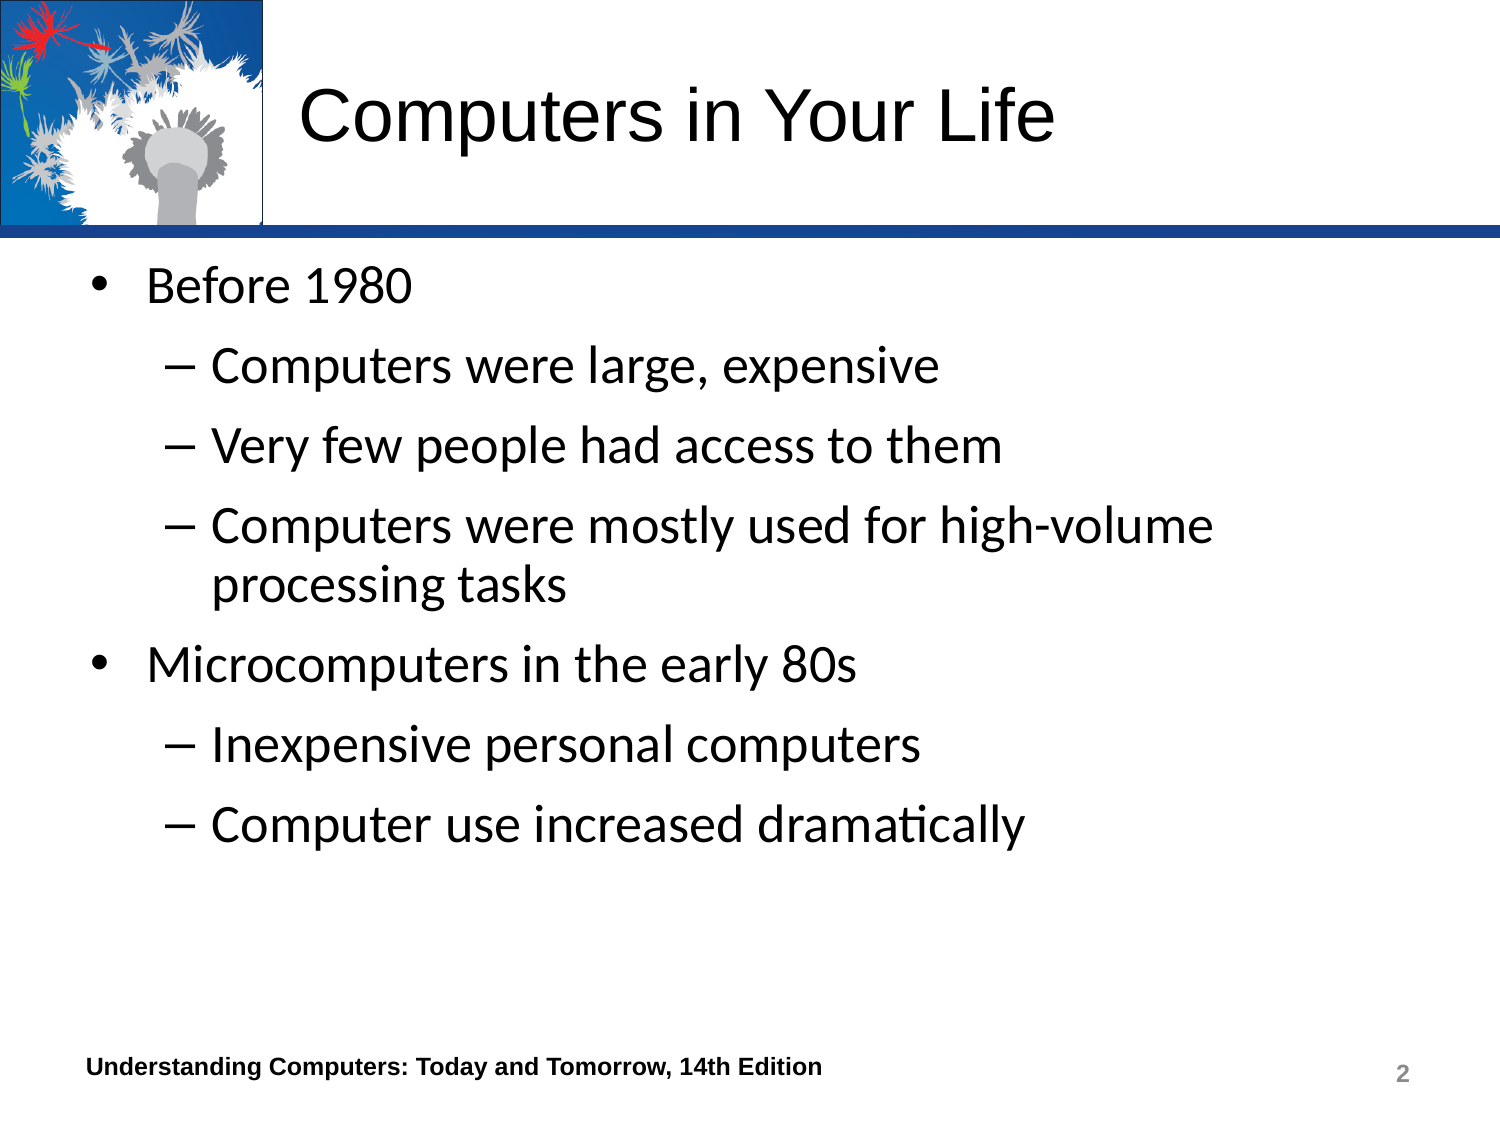

# Computers in Your Life
Before 1980
Computers were large, expensive
Very few people had access to them
Computers were mostly used for high-volume processing tasks
Microcomputers in the early 80s
Inexpensive personal computers
Computer use increased dramatically

Understanding Computers: Today and Tomorrow, 14th Edition
2